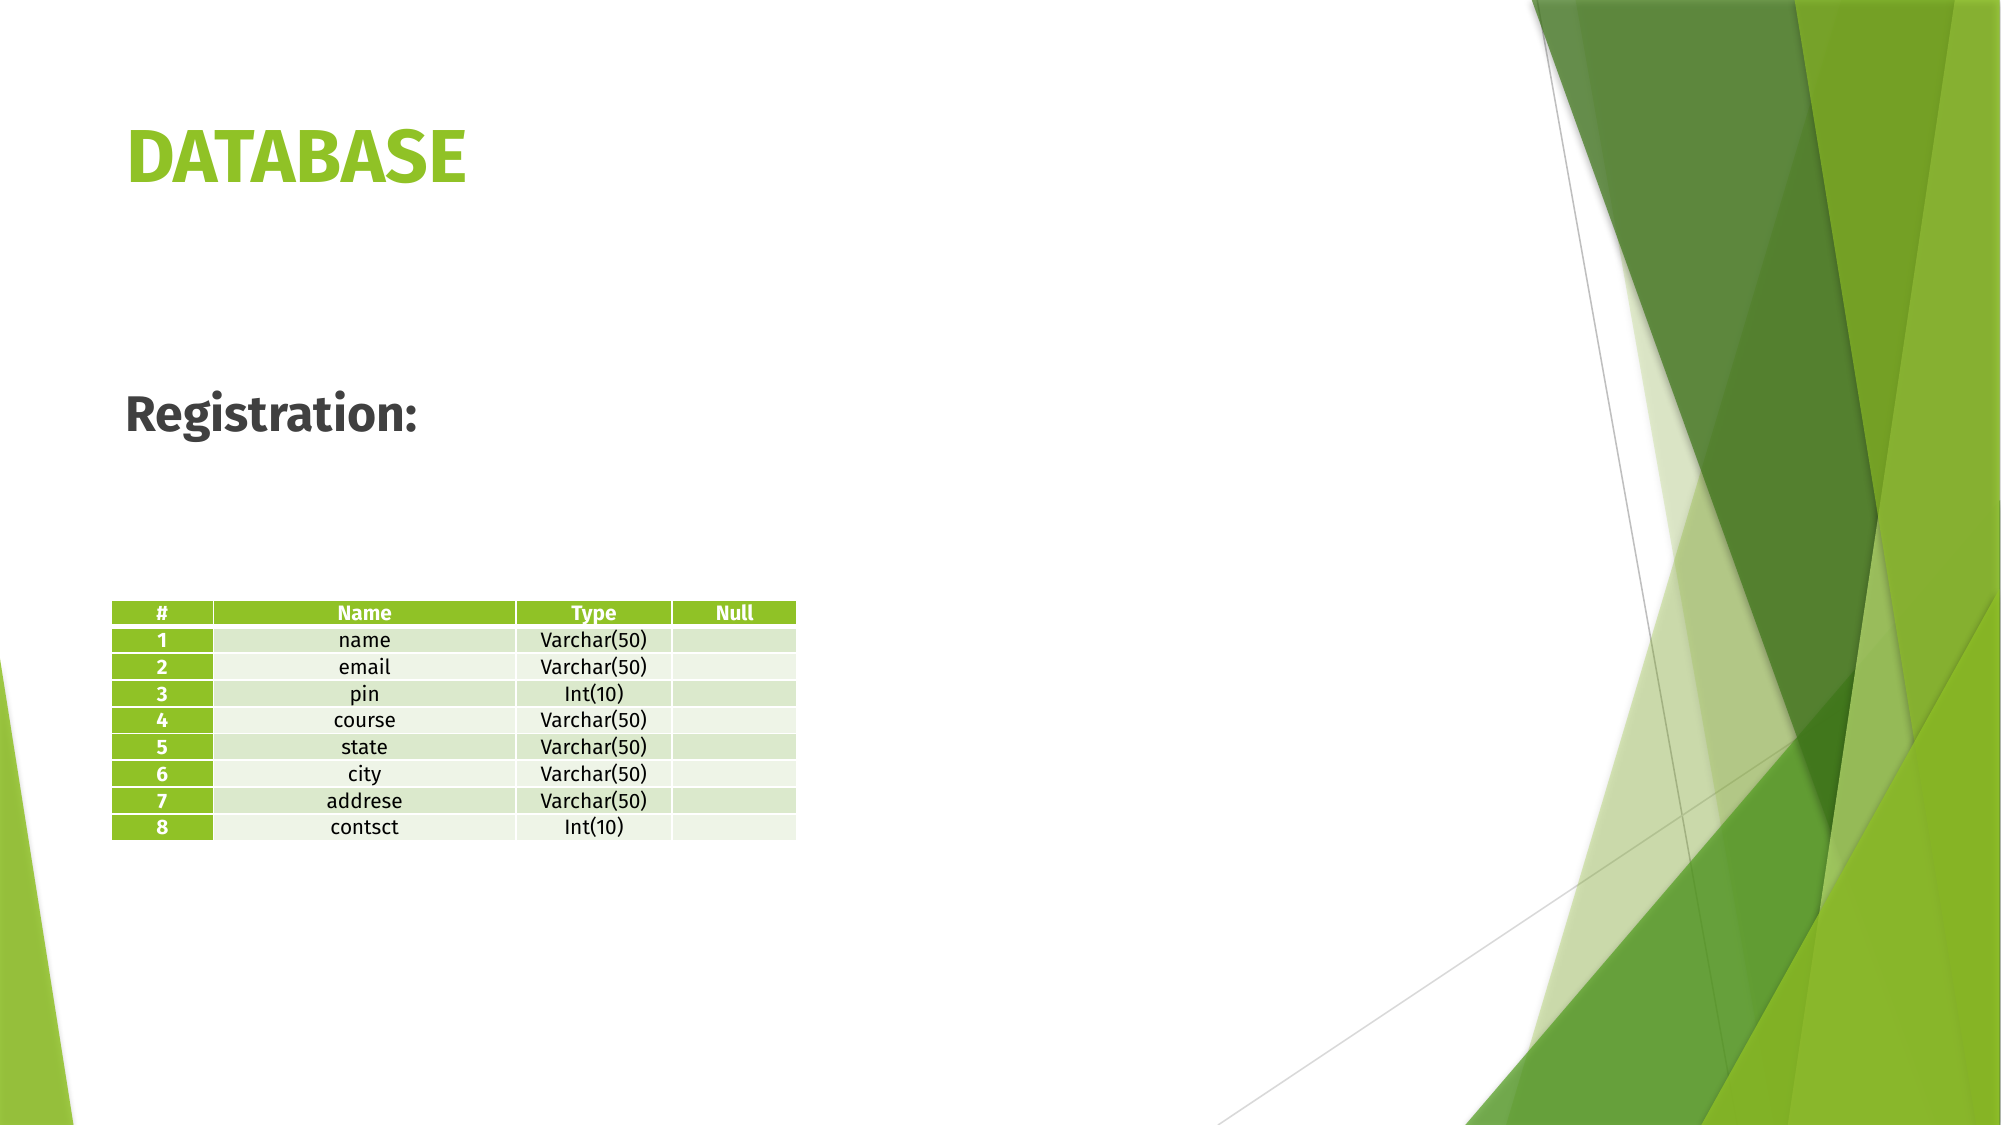

# DATABASE
Registration:

| # | Name | Type | Null |
| --- | --- | --- | --- |
| 1 | name | Varchar(50) |  |
| 2 | email | Varchar(50) |  |
| 3 | pin | Int(10) |  |
| 4 | course | Varchar(50) |  |
| 5 | state | Varchar(50) |  |
| 6 | city | Varchar(50) |  |
| 7 | addrese | Varchar(50) |  |
| 8 | contsct | Int(10) |  |